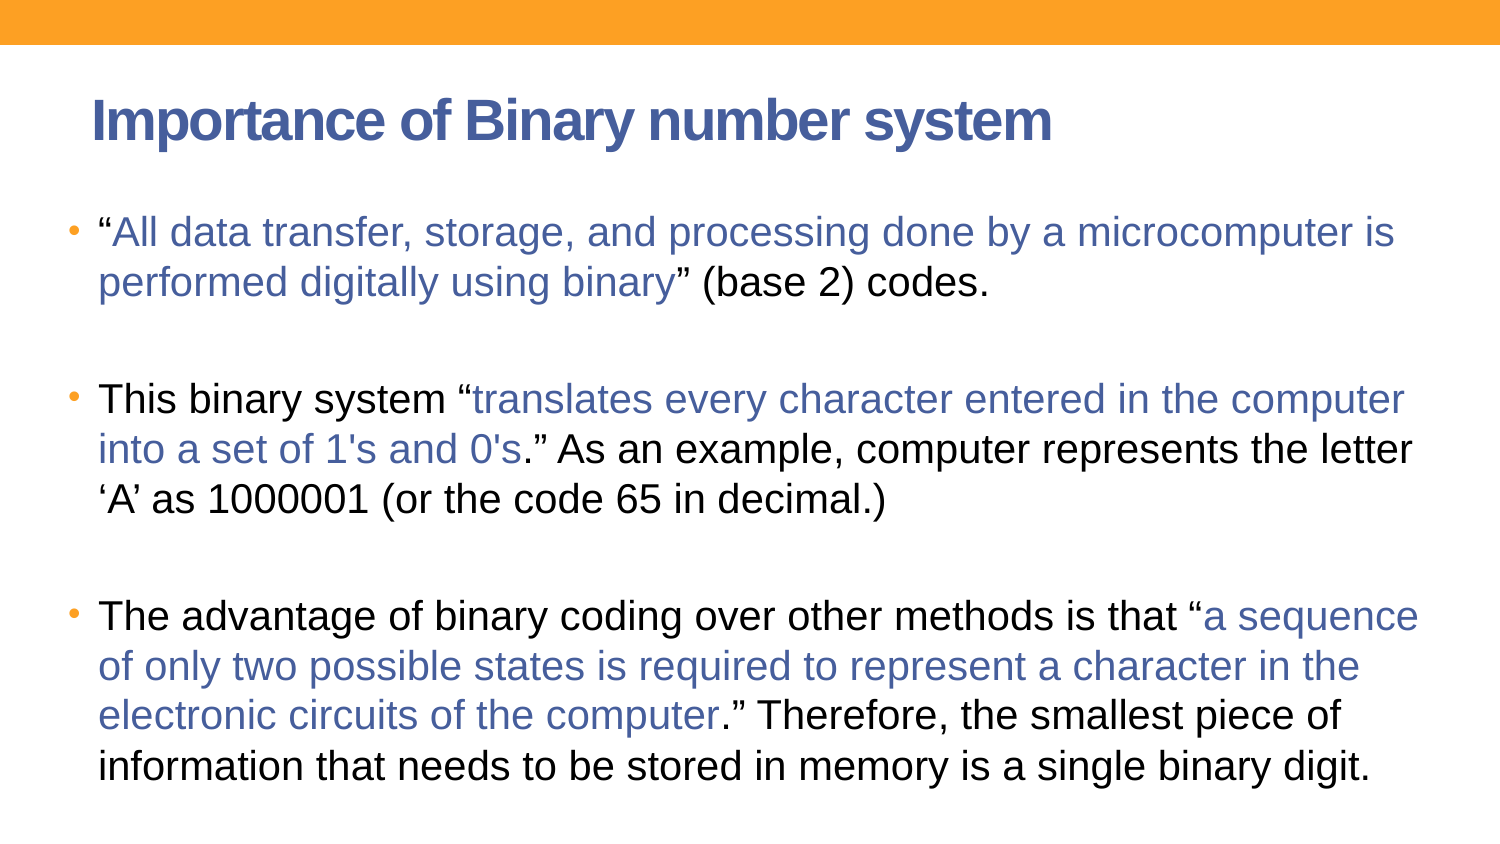

# Importance of Binary number system
“All data transfer, storage, and processing done by a microcomputer is performed digitally using binary” (base 2) codes.

This binary system “translates every character entered in the computer into a set of 1's and 0's.” As an example, computer represents the letter ‘A’ as 1000001 (or the code 65 in decimal.)

The advantage of binary coding over other methods is that “a sequence of only two possible states is required to represent a character in the electronic circuits of the computer.” Therefore, the smallest piece of information that needs to be stored in memory is a single binary digit.